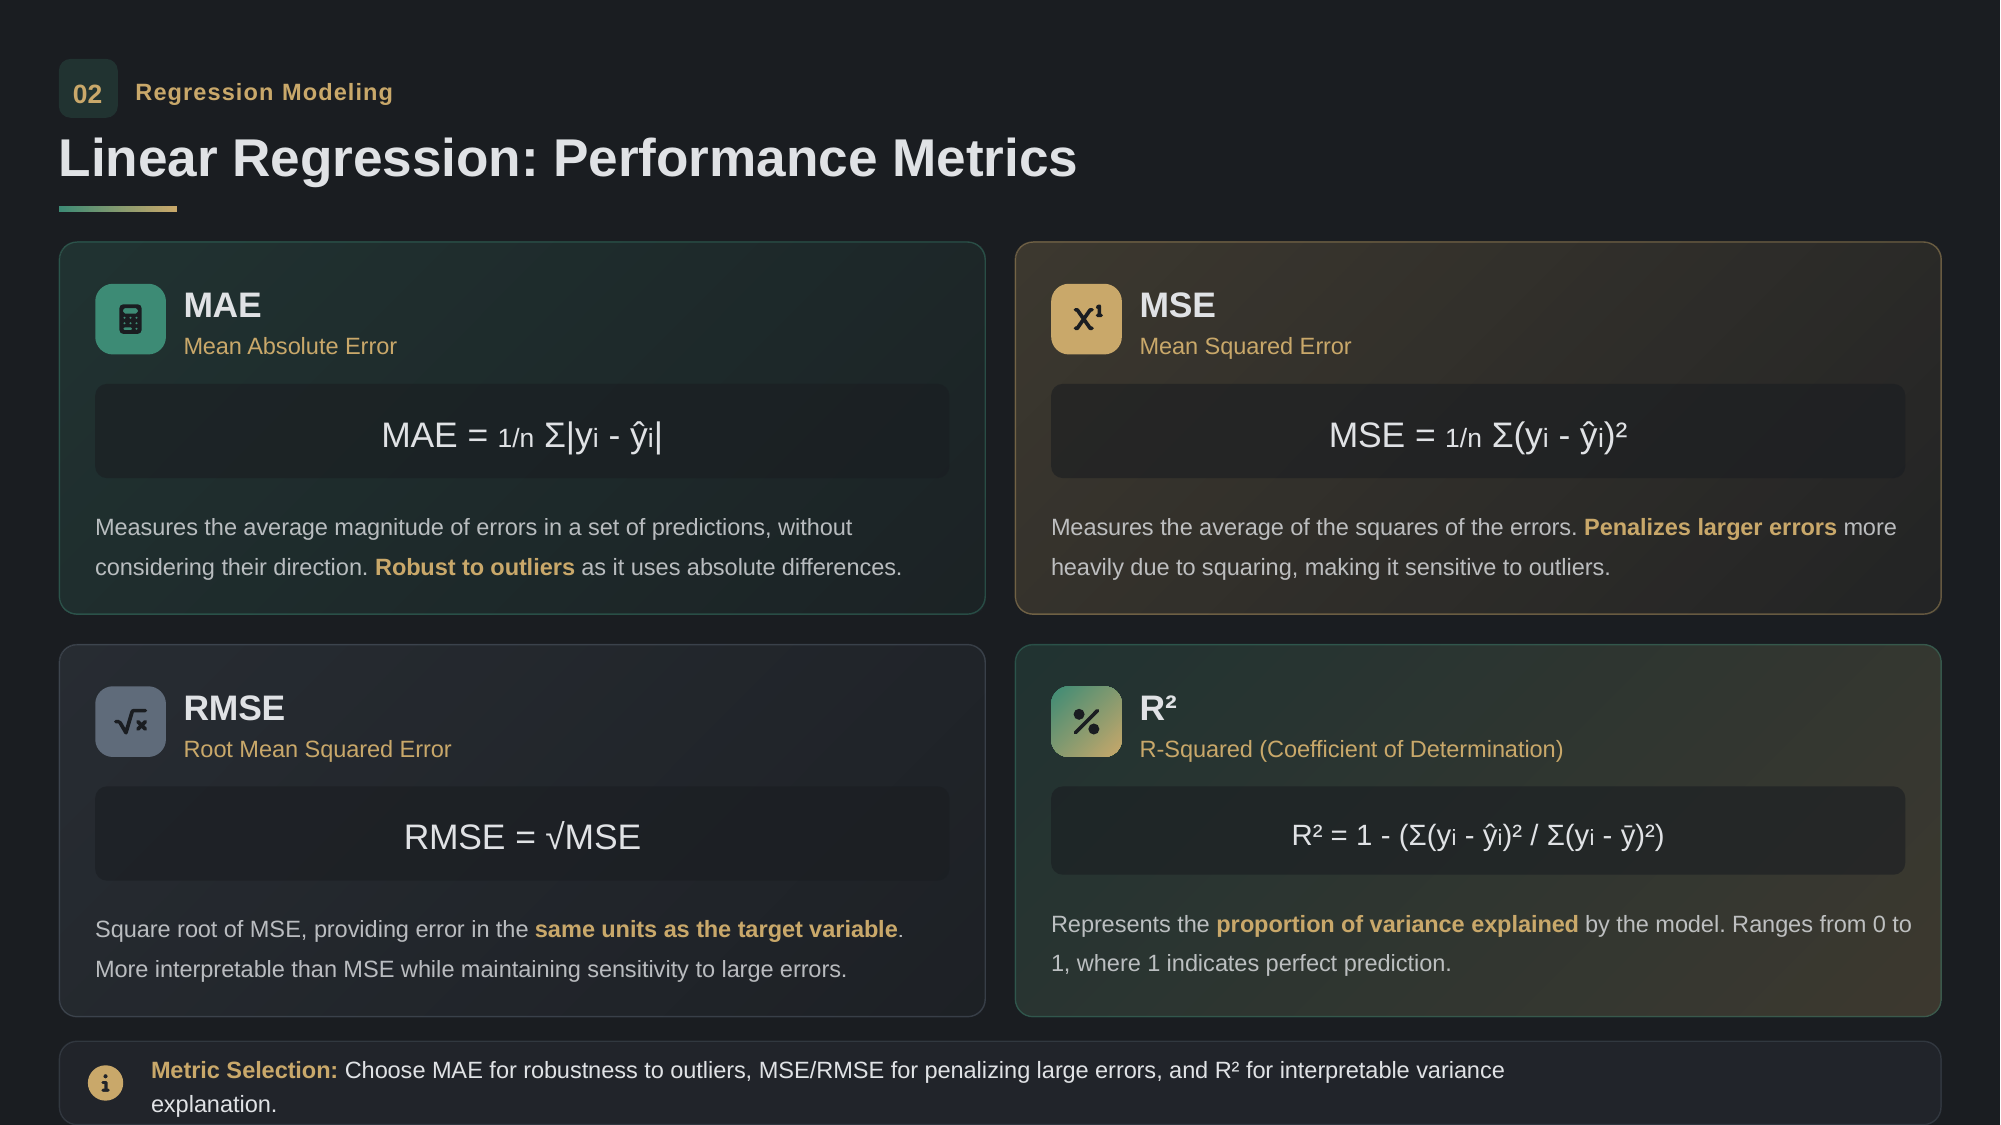

02
Regression Modeling
Linear Regression: Performance Metrics

MAE
MSE

Mean Absolute Error
Mean Squared Error

MAE = 1/n Σ|yi - ŷi|
MSE = 1/n Σ(yi - ŷi)²
Measures the average magnitude of errors in a set of predictions, without considering their direction. Robust to outliers as it uses absolute differences.
Measures the average of the squares of the errors. Penalizes larger errors more heavily due to squaring, making it sensitive to outliers.

RMSE
R²

Root Mean Squared Error
R-Squared (Coefficient of Determination)

RMSE = √MSE
R² = 1 - (Σ(yi - ŷi)² / Σ(yi - ȳ)²)
Represents the proportion of variance explained by the model. Ranges from 0 to 1, where 1 indicates perfect prediction.
Square root of MSE, providing error in the same units as the target variable. More interpretable than MSE while maintaining sensitivity to large errors.

Metric Selection: Choose MAE for robustness to outliers, MSE/RMSE for penalizing large errors, and R² for interpretable variance explanation.